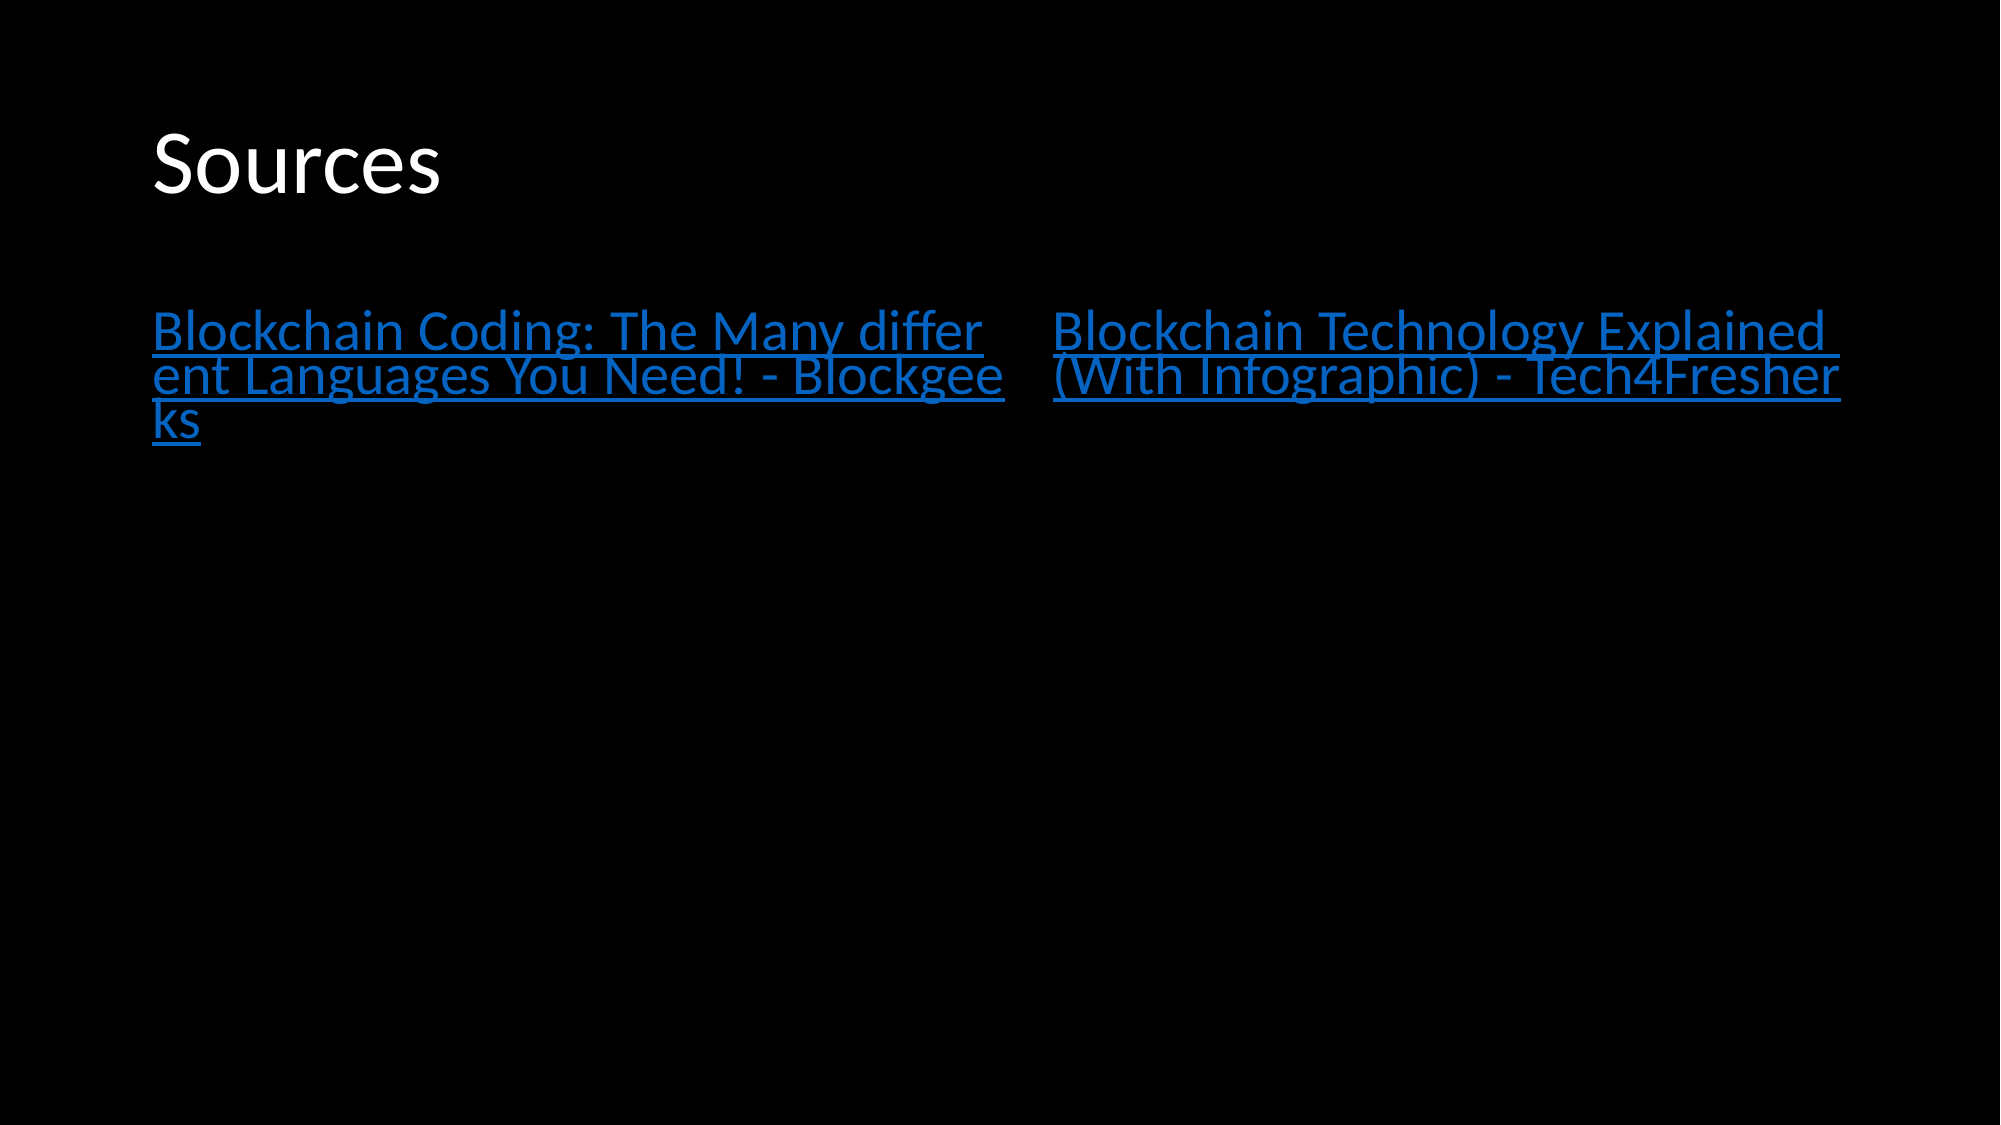

Sources
Blockchain Coding: The Many different Languages You Need! - Blockgeeks
Blockchain Technology Explained (With Infographic) - Tech4Fresher